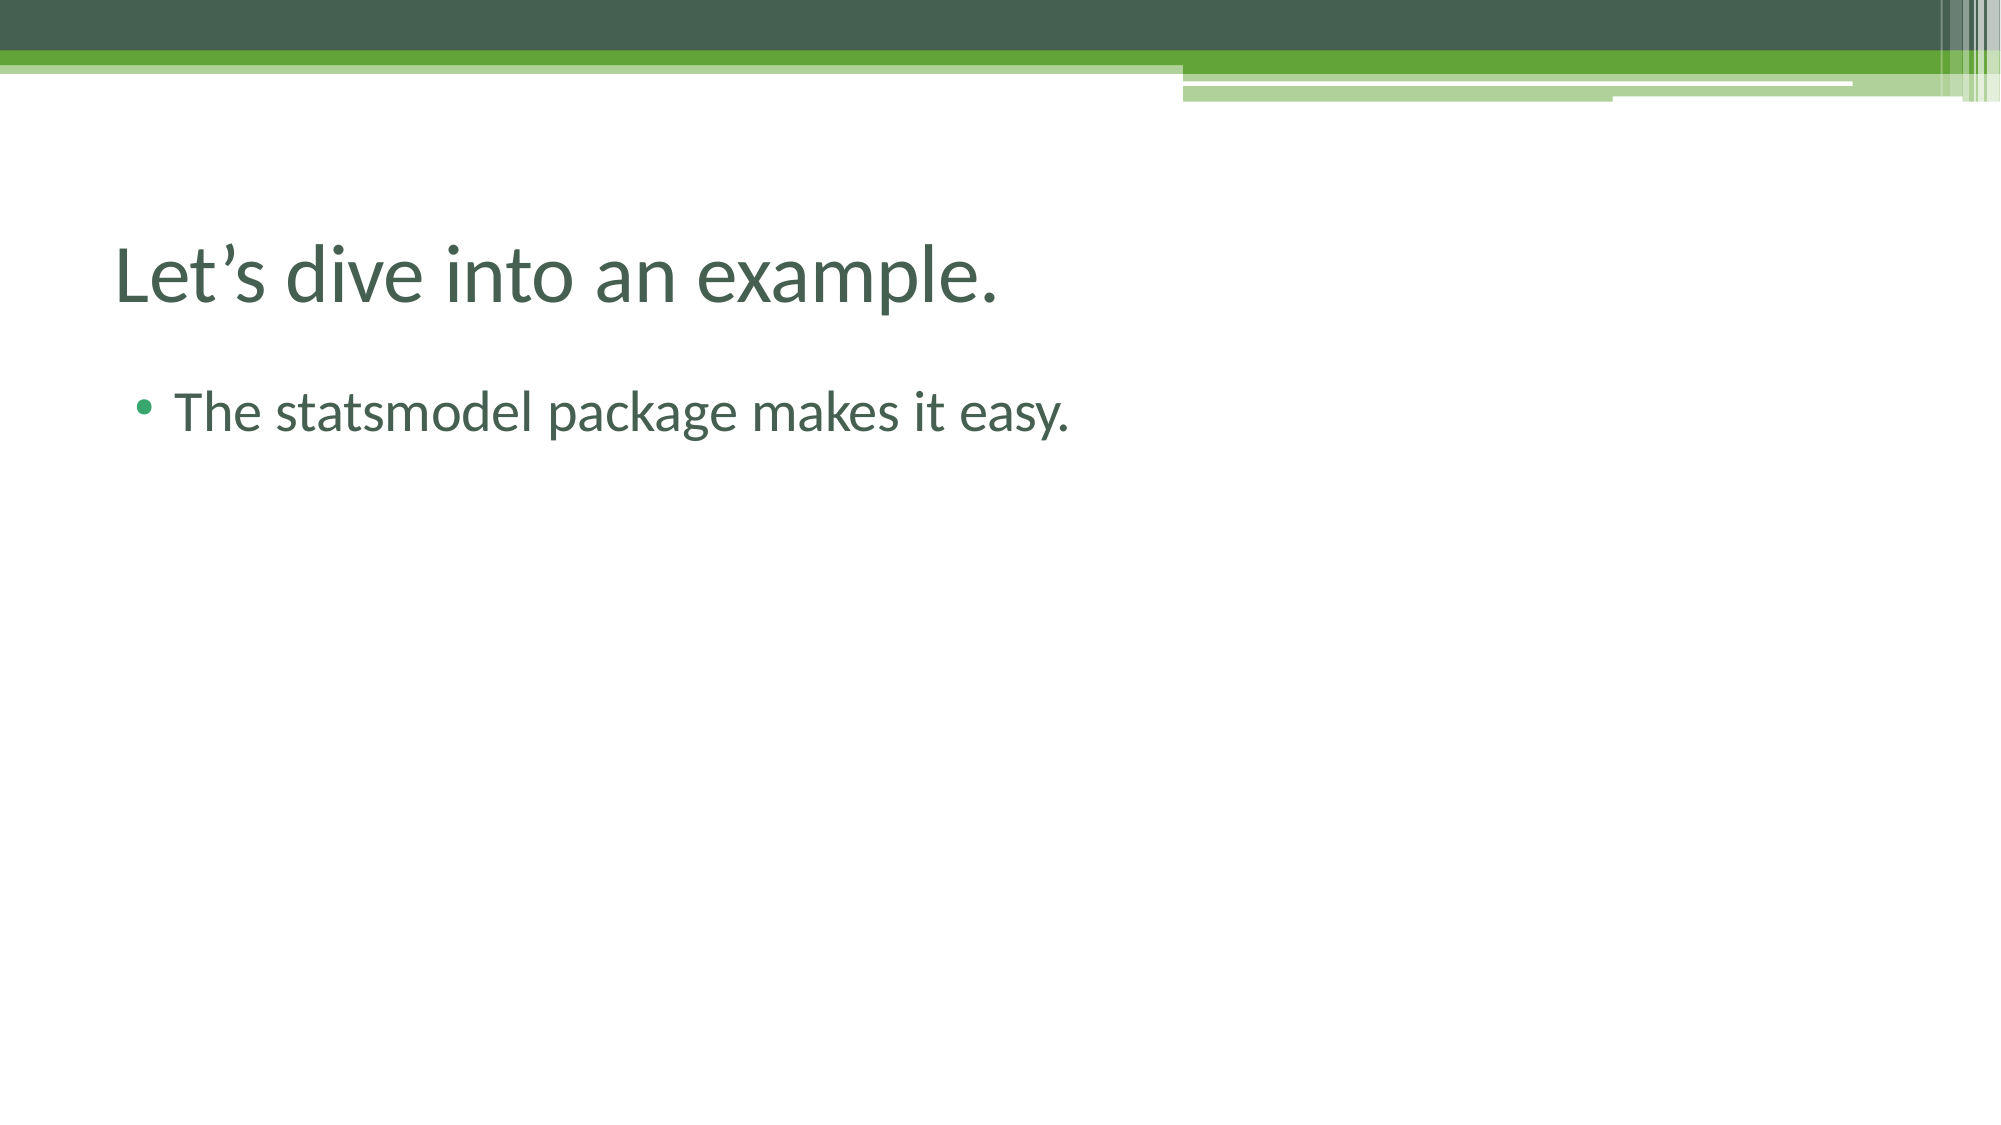

# Let’s dive into an example.
The statsmodel package makes it easy.